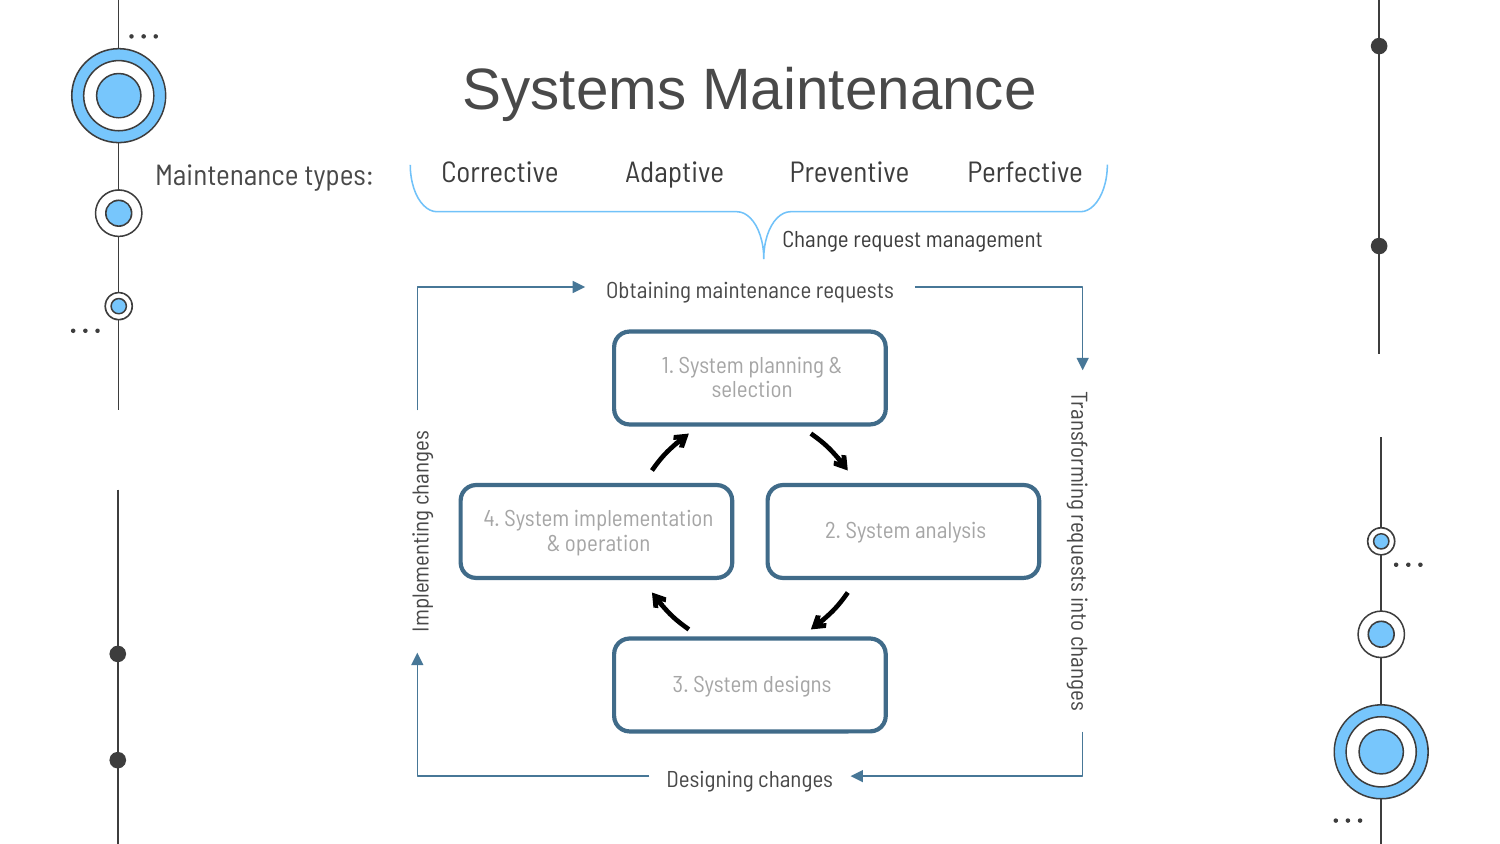

# Systems Maintenance
Corrective
Adaptive
Preventive
Perfective
Maintenance types:
Change request management
Obtaining maintenance requests
1. System planning & selection
2. System analysis
3. System designs
4. System implementation & operation
Implementing changes
Transforming requests into changes
Designing changes